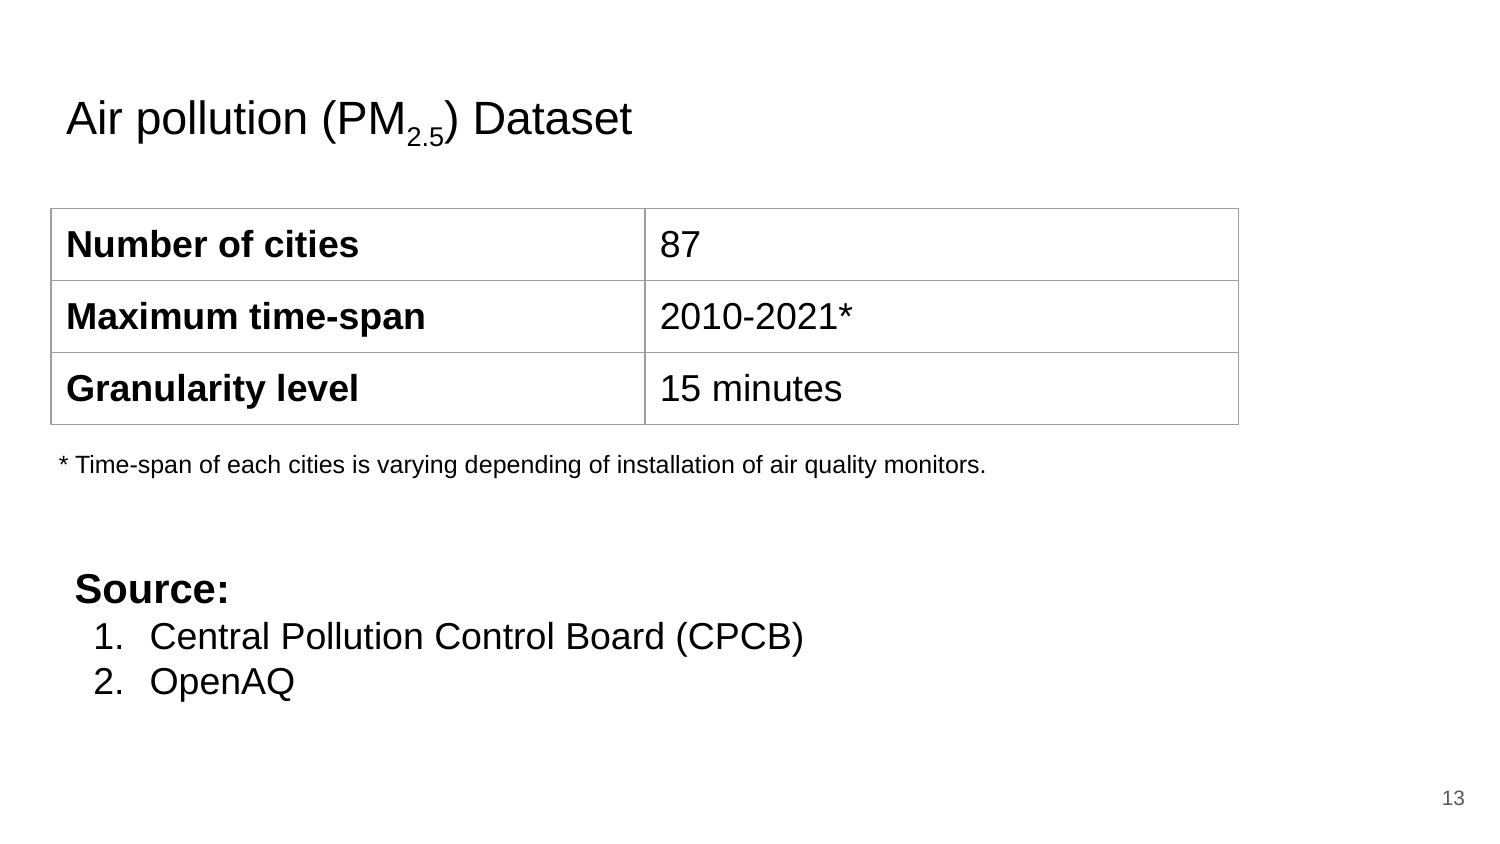

# Air pollution (PM2.5) Dataset
| Number of cities | 87 |
| --- | --- |
| Maximum time-span | 2010-2021\* |
| Granularity level | 15 minutes |
* Time-span of each cities is varying depending of installation of air quality monitors.
Source:
Central Pollution Control Board (CPCB)
OpenAQ
13